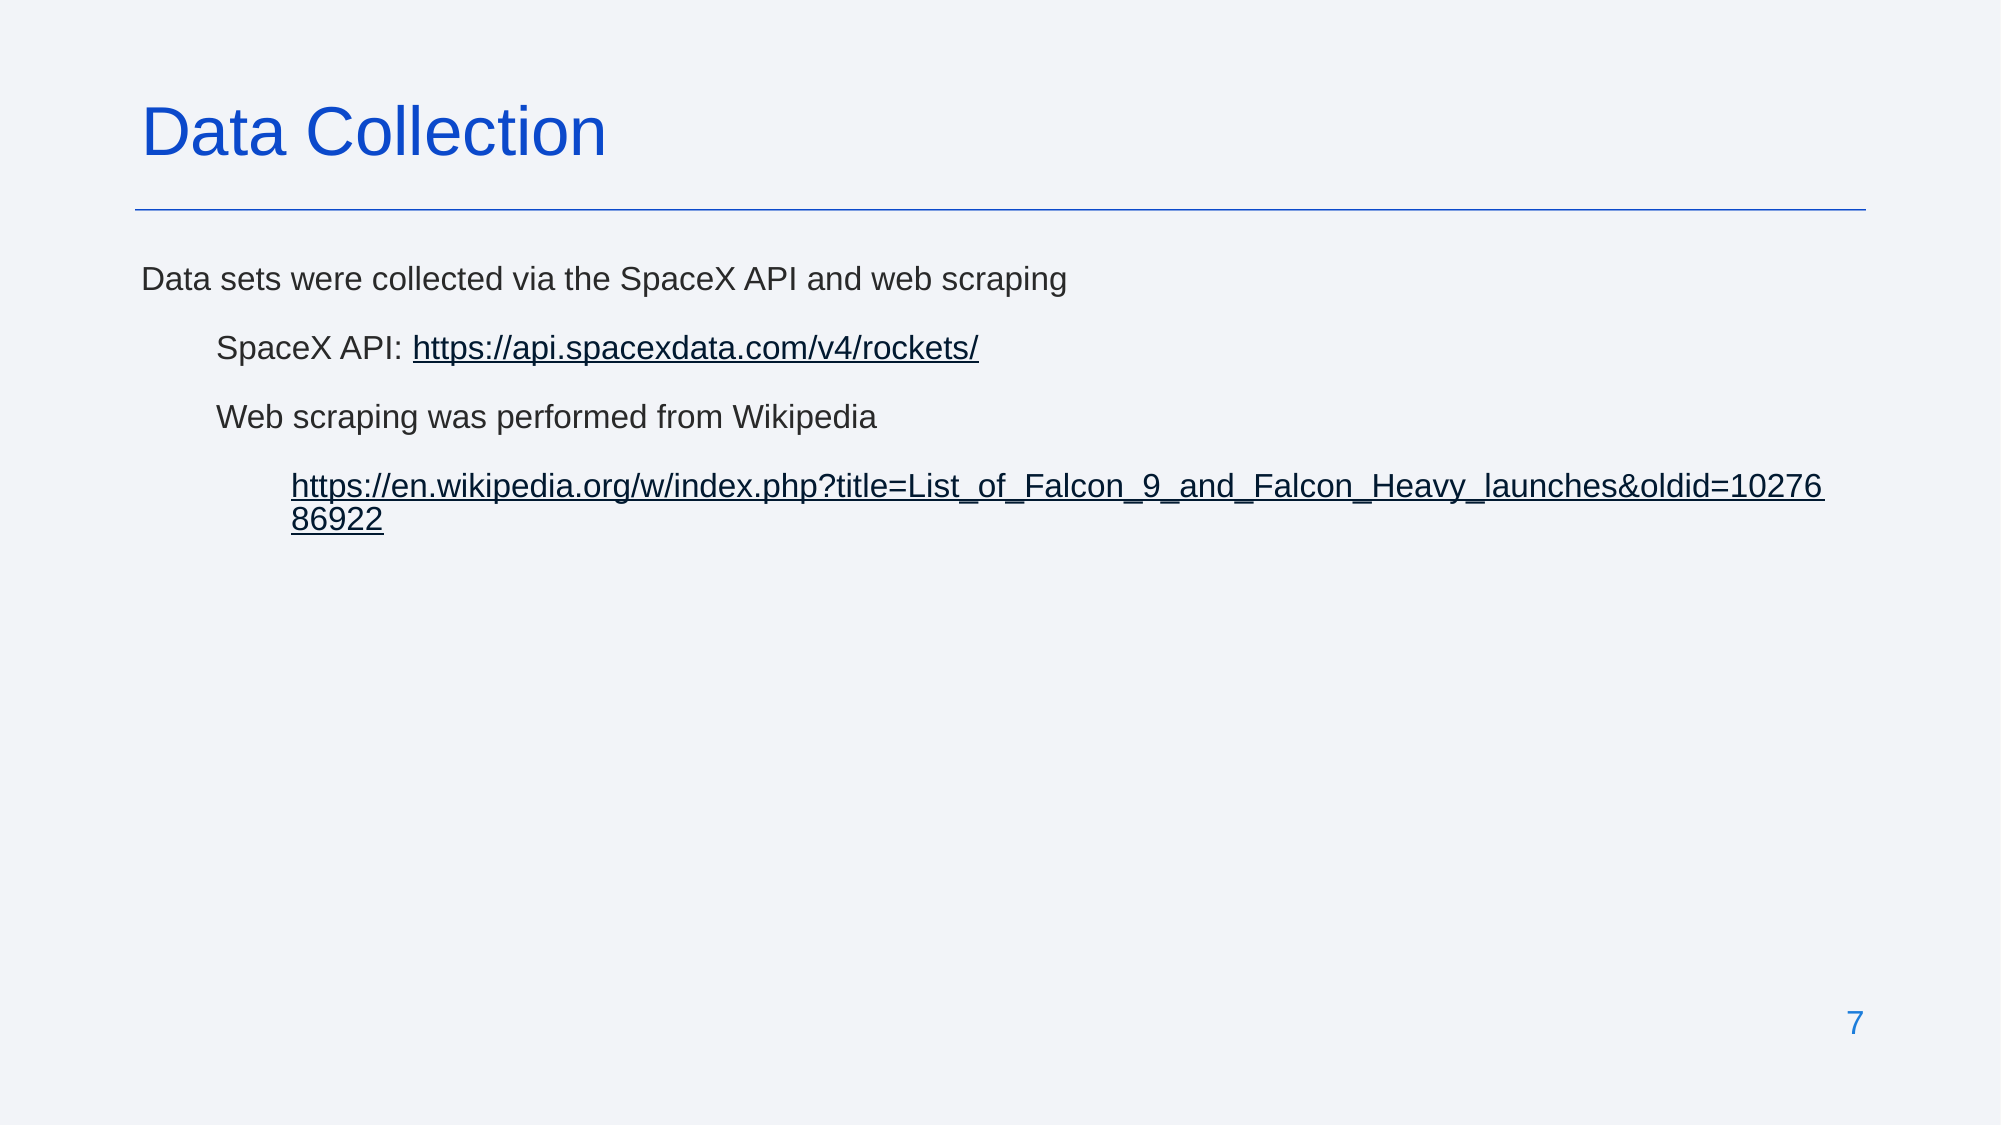

Data Collection
Data sets were collected via the SpaceX API and web scraping
SpaceX API: https://api.spacexdata.com/v4/rockets/
Web scraping was performed from Wikipedia
https://en.wikipedia.org/w/index.php?title=List_of_Falcon_9_and_Falcon_Heavy_launches&oldid=1027686922

7